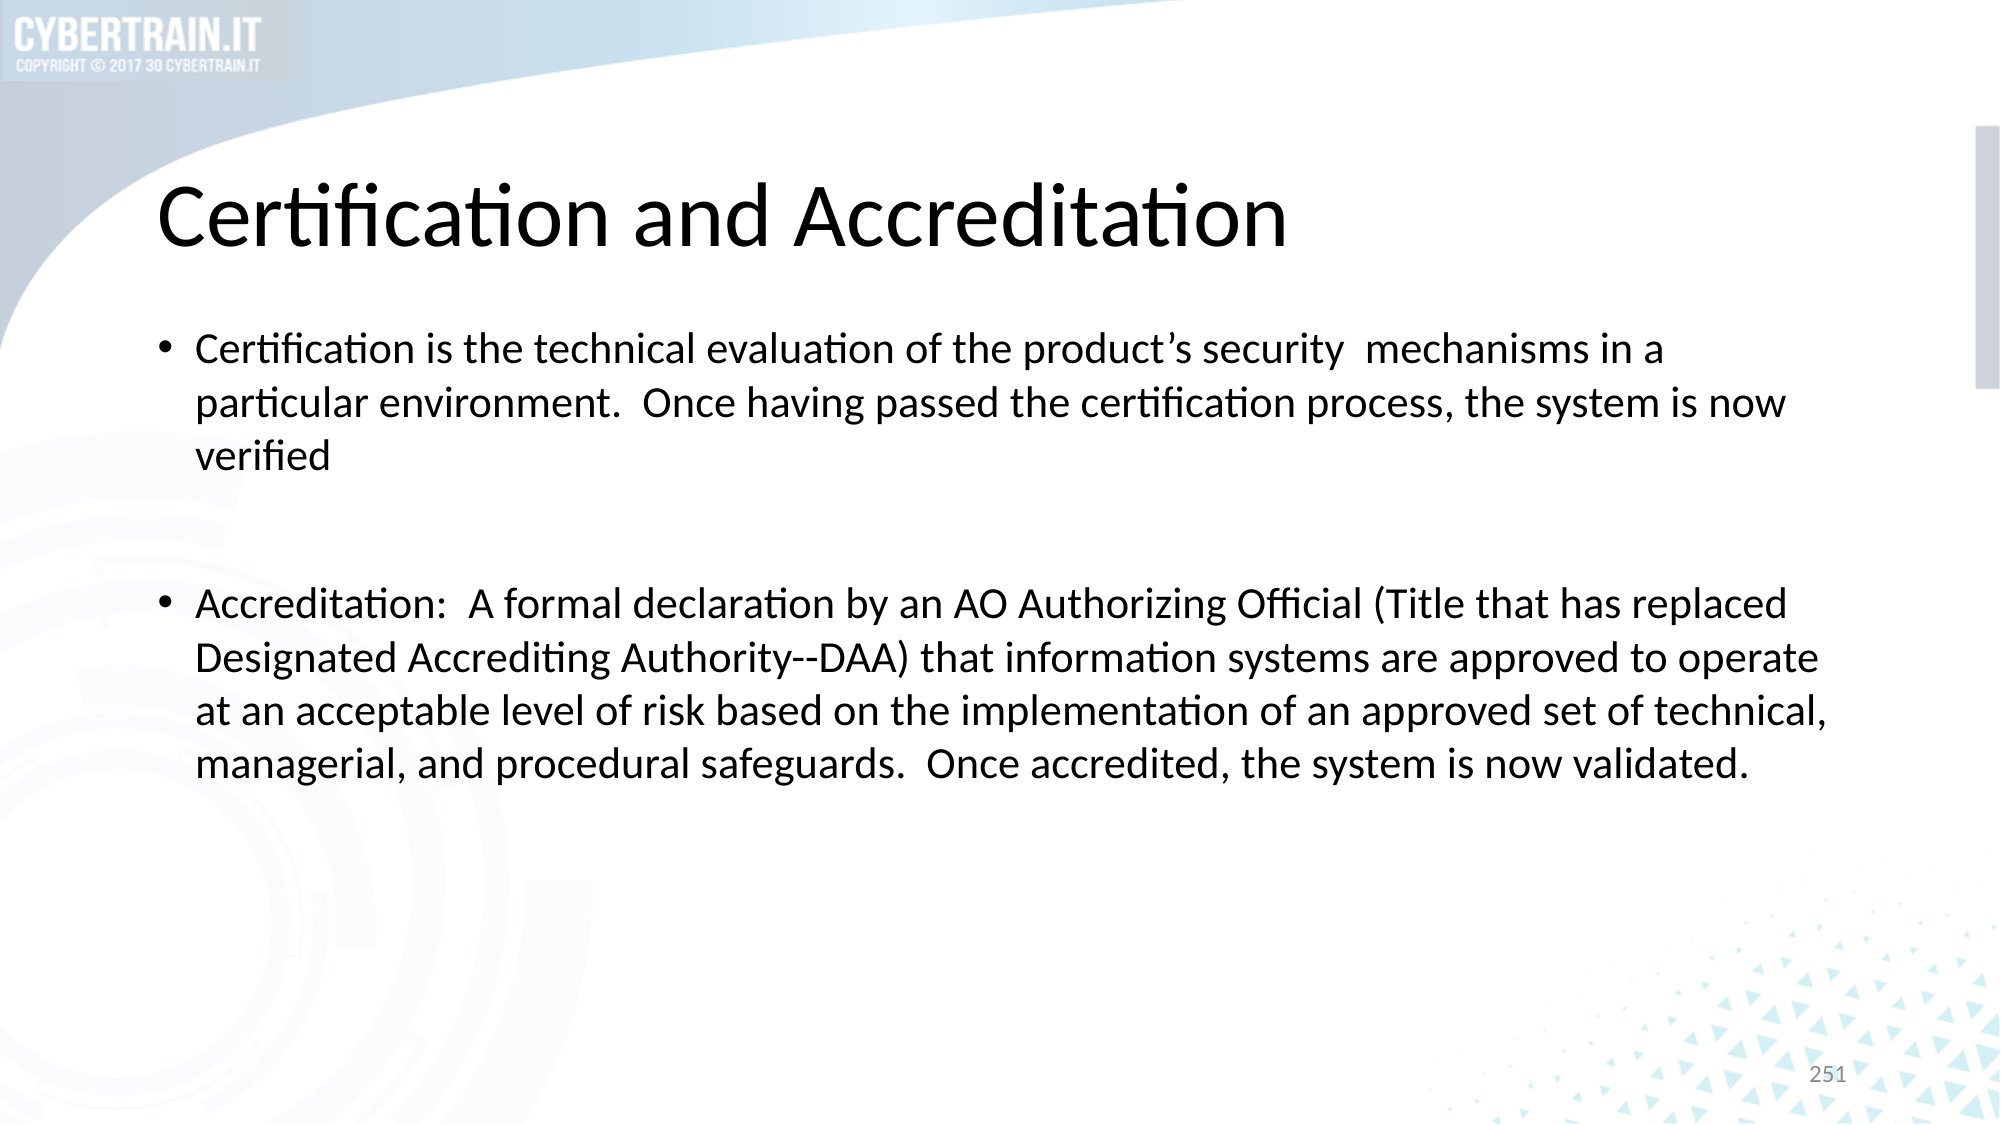

# Certification and Accreditation
Certification is the technical evaluation of the product’s security  mechanisms in a particular environment.  Once having passed the certification process, the system is now verified

Accreditation:  A formal declaration by an AO Authorizing Official (Title that has replaced Designated Accrediting Authority--DAA) that information systems are approved to operate at an acceptable level of risk based on the implementation of an approved set of technical, managerial, and procedural safeguards.  Once accredited, the system is now validated.

251